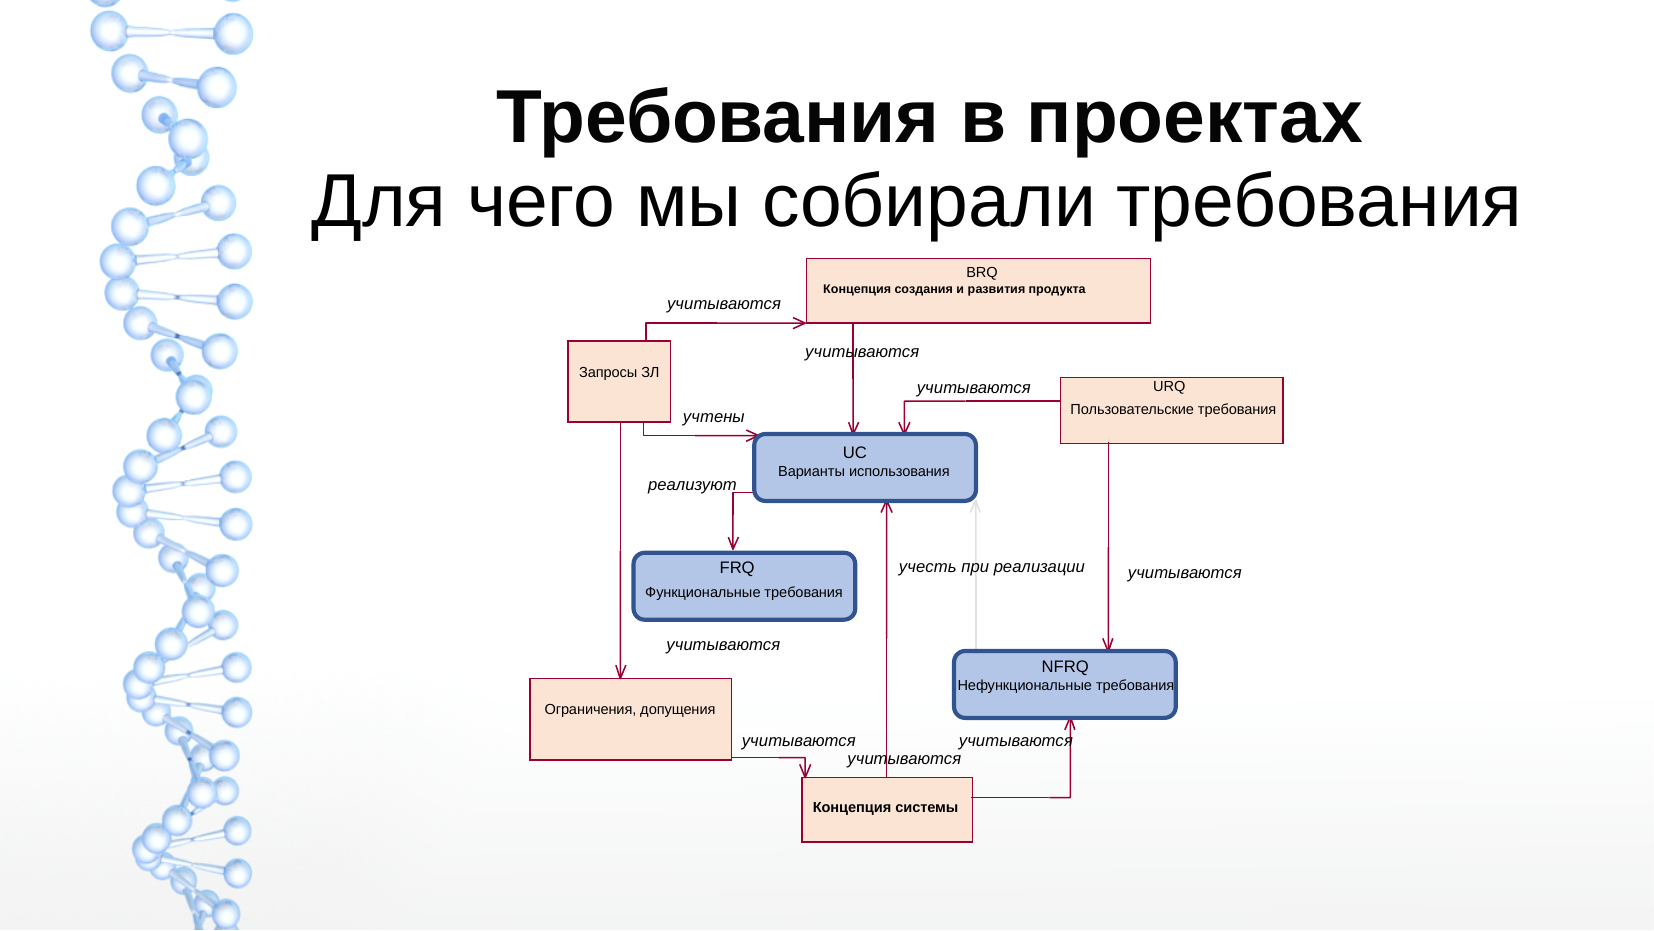

Требования в проектах
Для чего мы собирали требования

BRQ
Концепция создания и развития продукта
учитываются

учитываются
Запросы ЗЛ
учитываются
URQ

Пользовательские требования

учтены

UC
Варианты использования
реализуют

учесть при реализации
FRQ
учитываются
Функциональные требования
учитываются

NFRQ
Нефункциональные требования

Ограничения, допущения

учитываются
учитываются
учитываются

Концепция системы